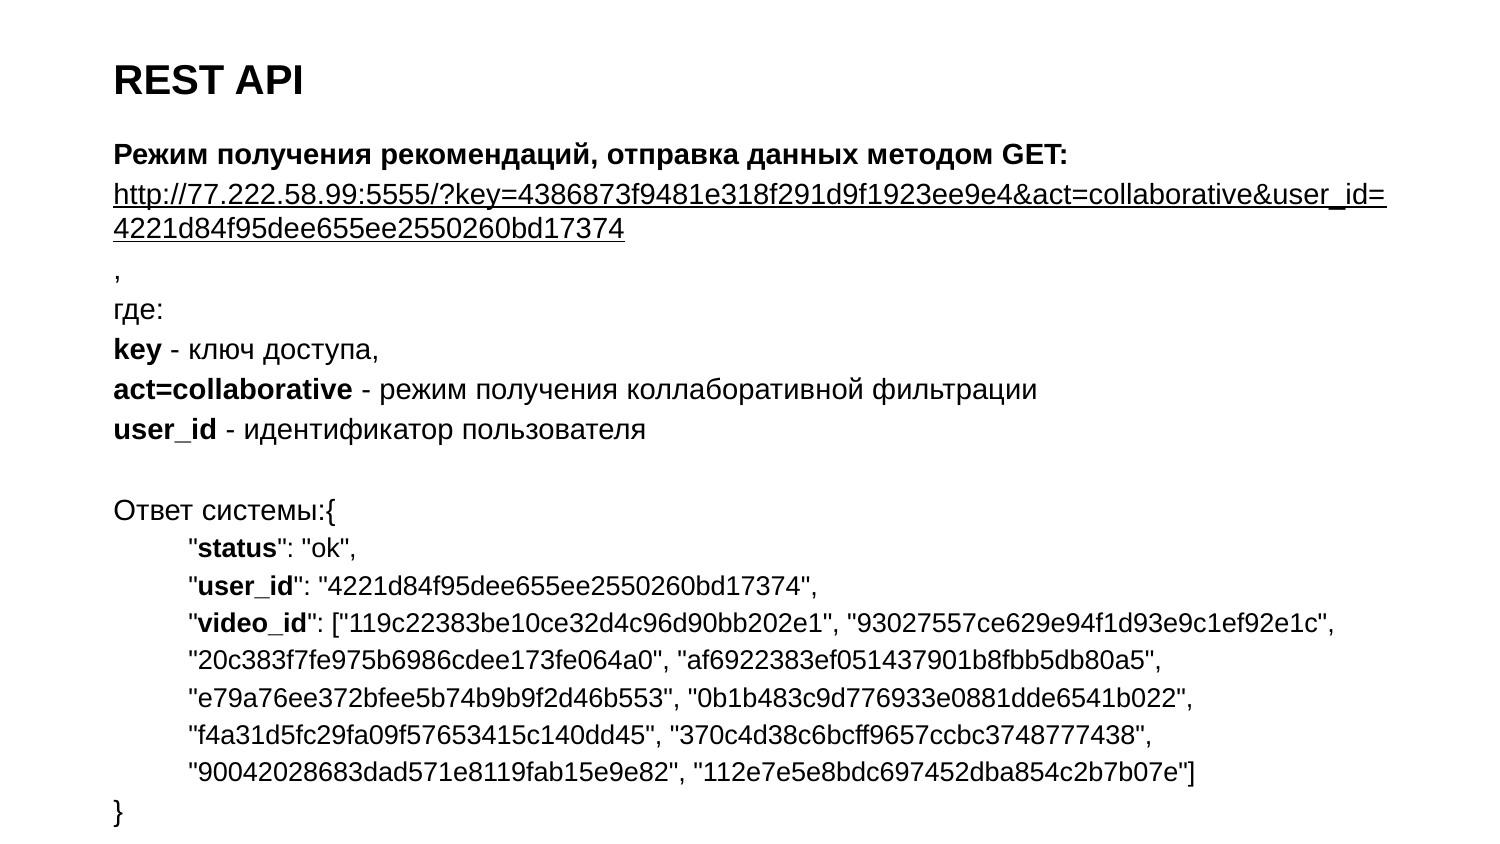

# REST API
Режим получения рекомендаций, отправка данных методом GET:
http://77.222.58.99:5555/?key=4386873f9481e318f291d9f1923ee9e4&act=collaborative&user_id=4221d84f95dee655ee2550260bd17374,
где:
key - ключ доступа,
act=collaborative - режим получения коллаборативной фильтрации
user_id - идентификатор пользователя

Ответ системы:{
"status": "ok",
"user_id": "4221d84f95dee655ee2550260bd17374",
"video_id": ["119c22383be10ce32d4c96d90bb202e1", "93027557ce629e94f1d93e9c1ef92e1c", "20c383f7fe975b6986cdee173fe064a0", "af6922383ef051437901b8fbb5db80a5", "e79a76ee372bfee5b74b9b9f2d46b553", "0b1b483c9d776933e0881dde6541b022", "f4a31d5fc29fa09f57653415c140dd45", "370c4d38c6bcff9657ccbc3748777438", "90042028683dad571e8119fab15e9e82", "112e7e5e8bdc697452dba854c2b7b07e"]
}